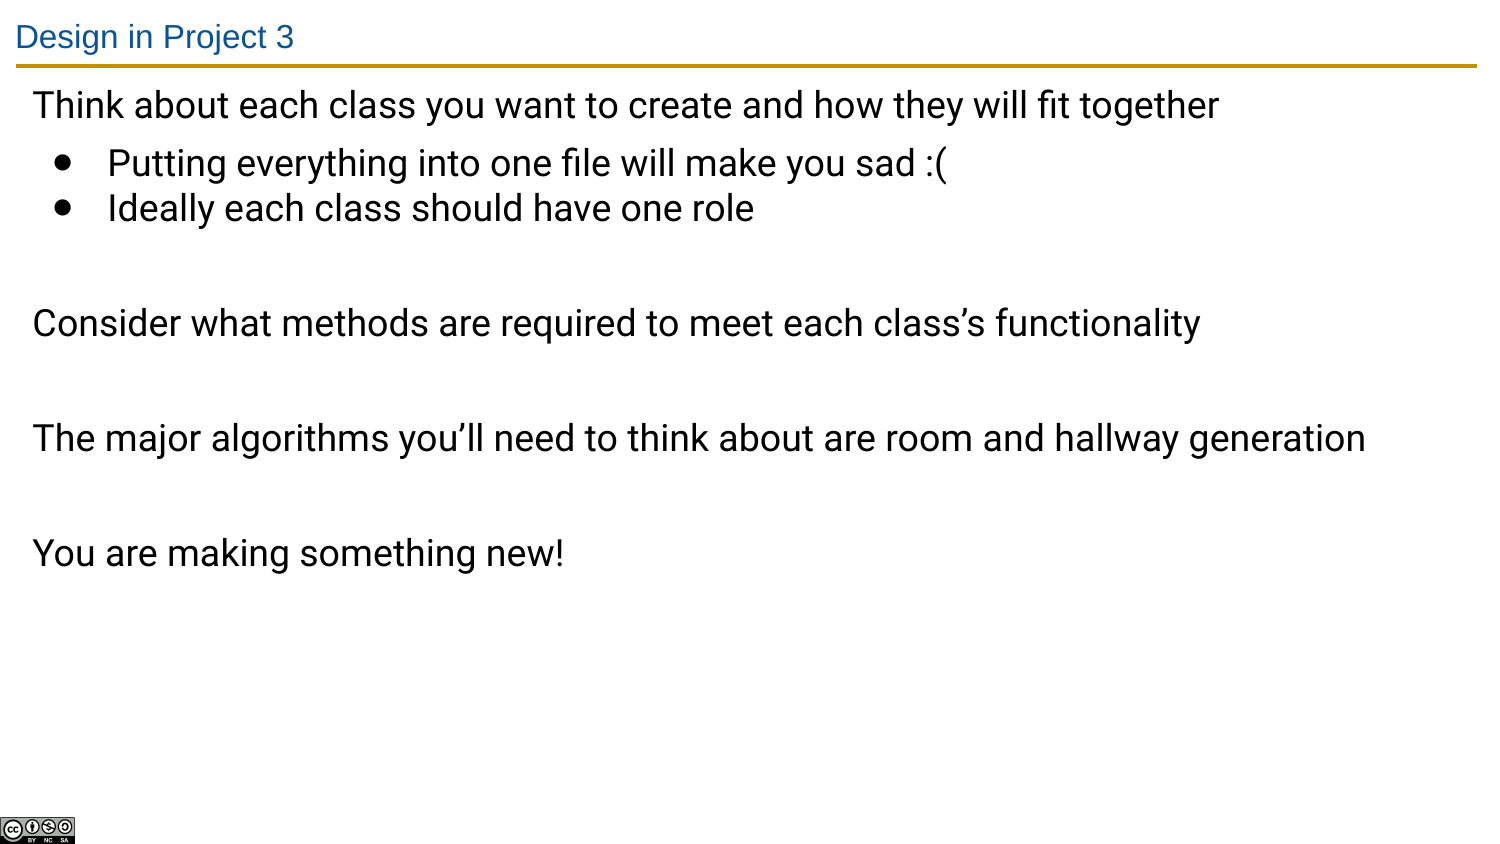

# Design in Project 3
Think about each class you want to create and how they will fit together
Putting everything into one file will make you sad :(
Ideally each class should have one role

Consider what methods are required to meet each class’s functionality

The major algorithms you’ll need to think about are room and hallway generation

You are making something new!